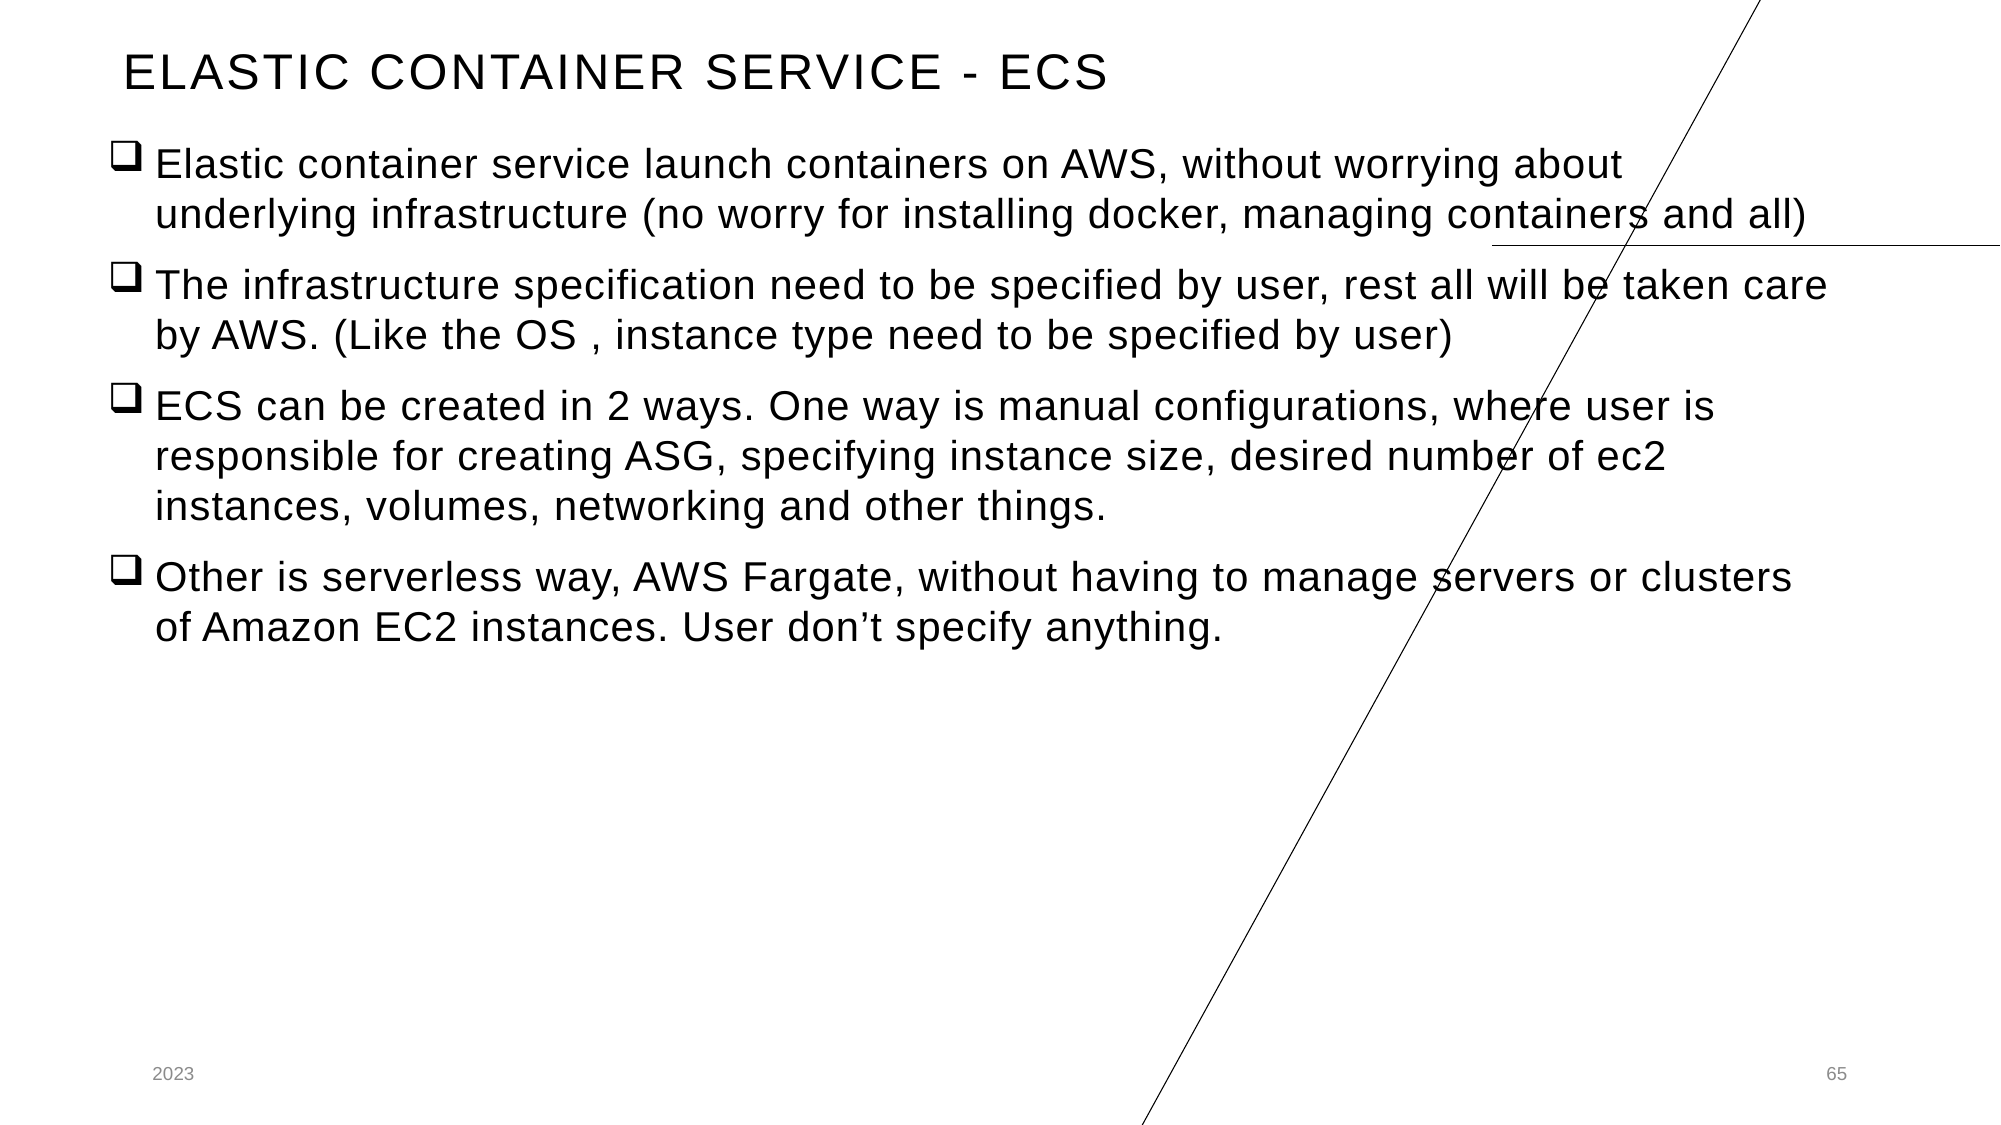

# Elastic container service - ecs
Elastic container service launch containers on AWS, without worrying about underlying infrastructure (no worry for installing docker, managing containers and all)
The infrastructure specification need to be specified by user, rest all will be taken care by AWS. (Like the OS , instance type need to be specified by user)
ECS can be created in 2 ways. One way is manual configurations, where user is responsible for creating ASG, specifying instance size, desired number of ec2 instances, volumes, networking and other things.
Other is serverless way, AWS Fargate, without having to manage servers or clusters of Amazon EC2 instances. User don’t specify anything.
2023
65